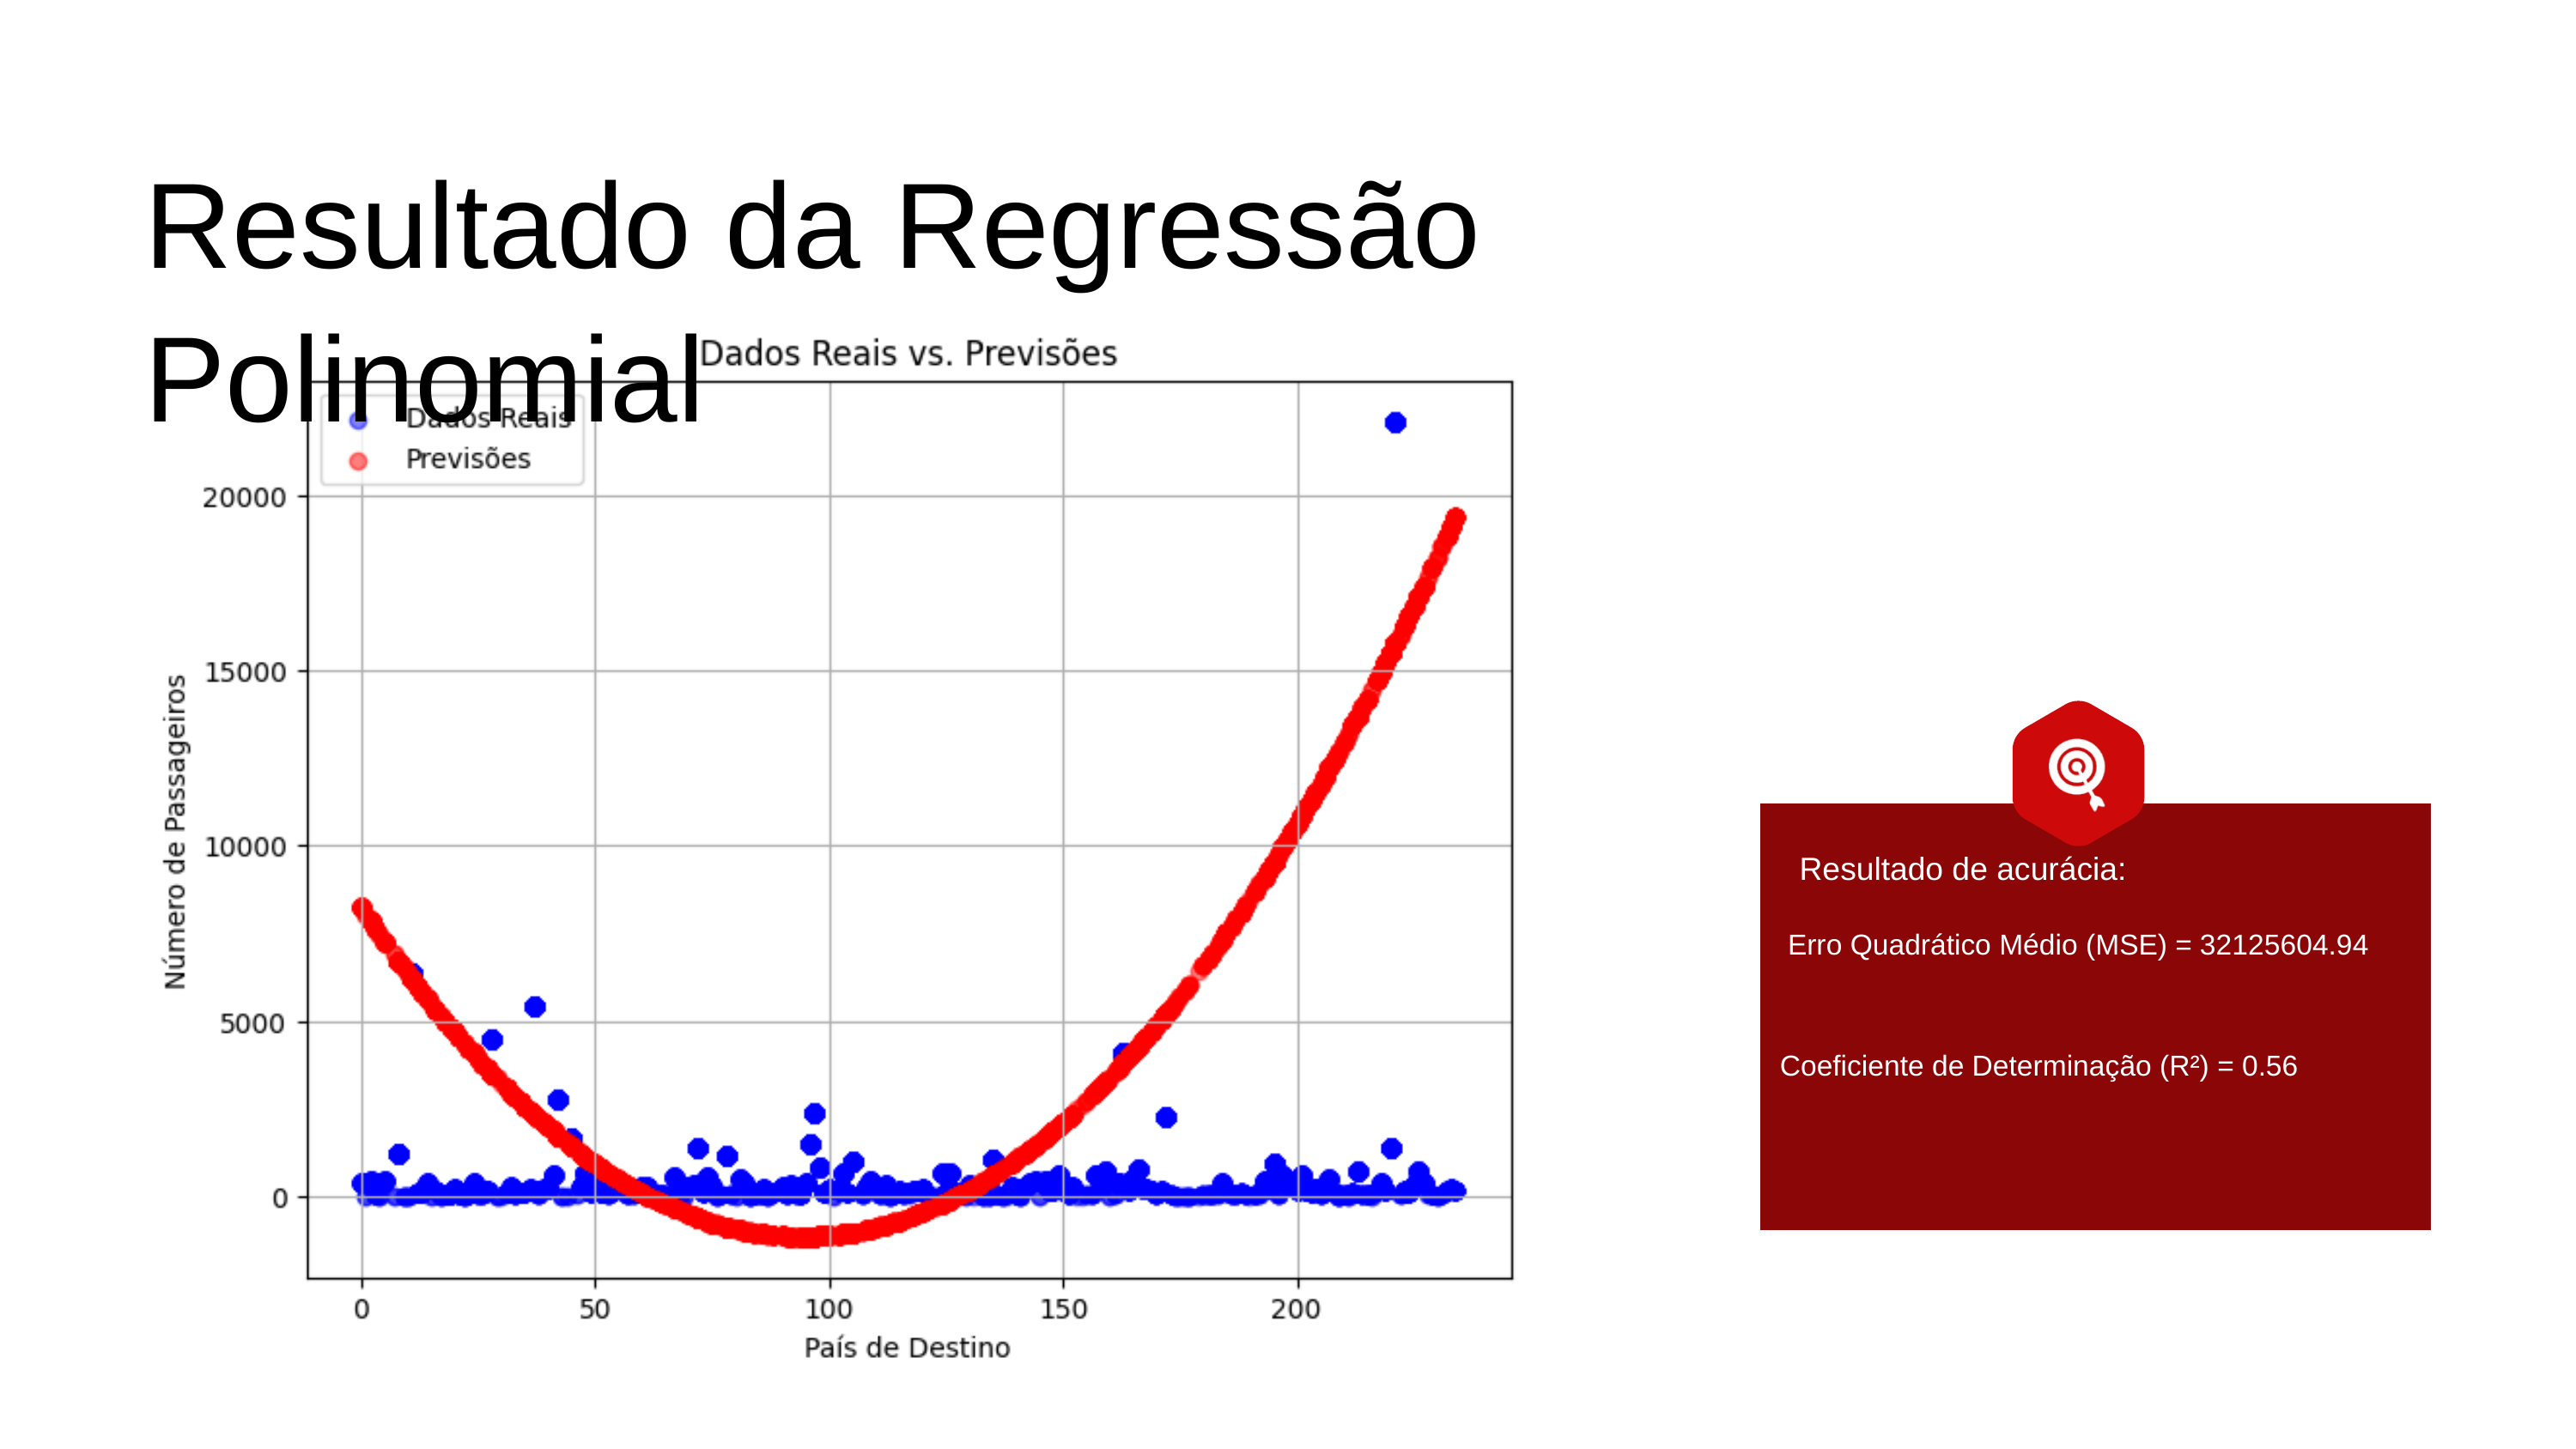

Resultado da Regressão Polinomial

Resultado de acurácia:
 Erro Quadrático Médio (MSE) = 32125604.94

Coeficiente de Determinação (R²) = 0.56